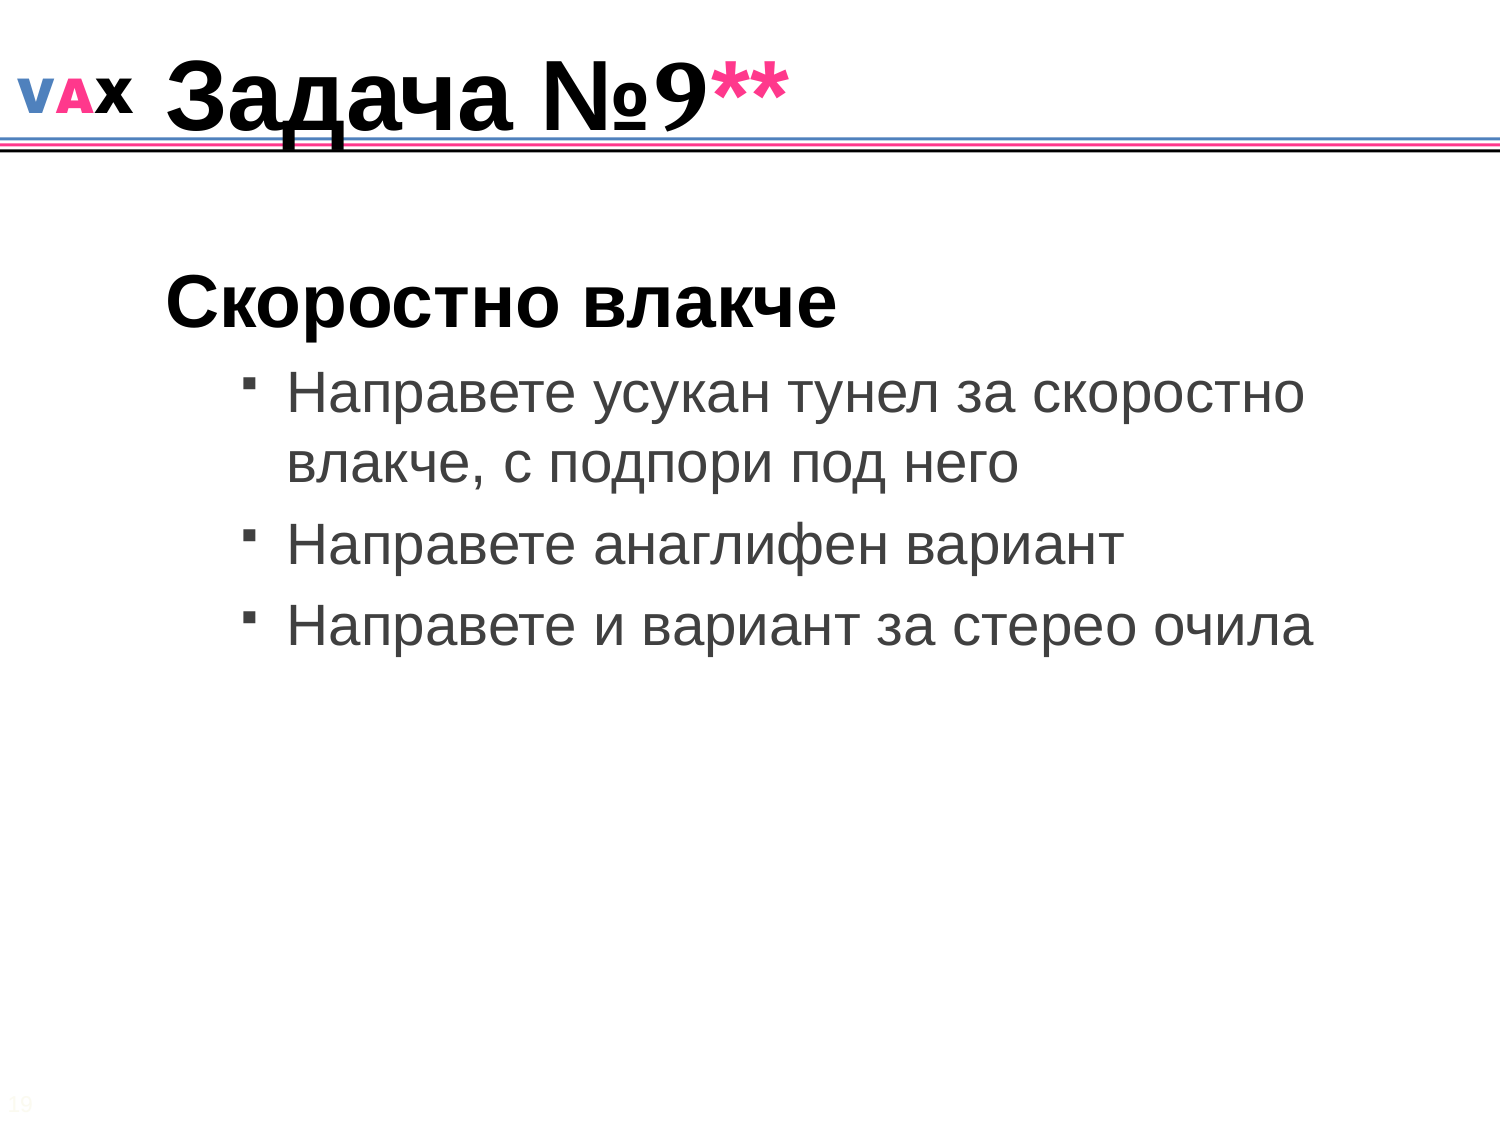

# Задача №9**
Скоростно влакче
Направете усукан тунел за скоростно влакче, с подпори под него
Направете анаглифен вариант
Направете и вариант за стерео очила